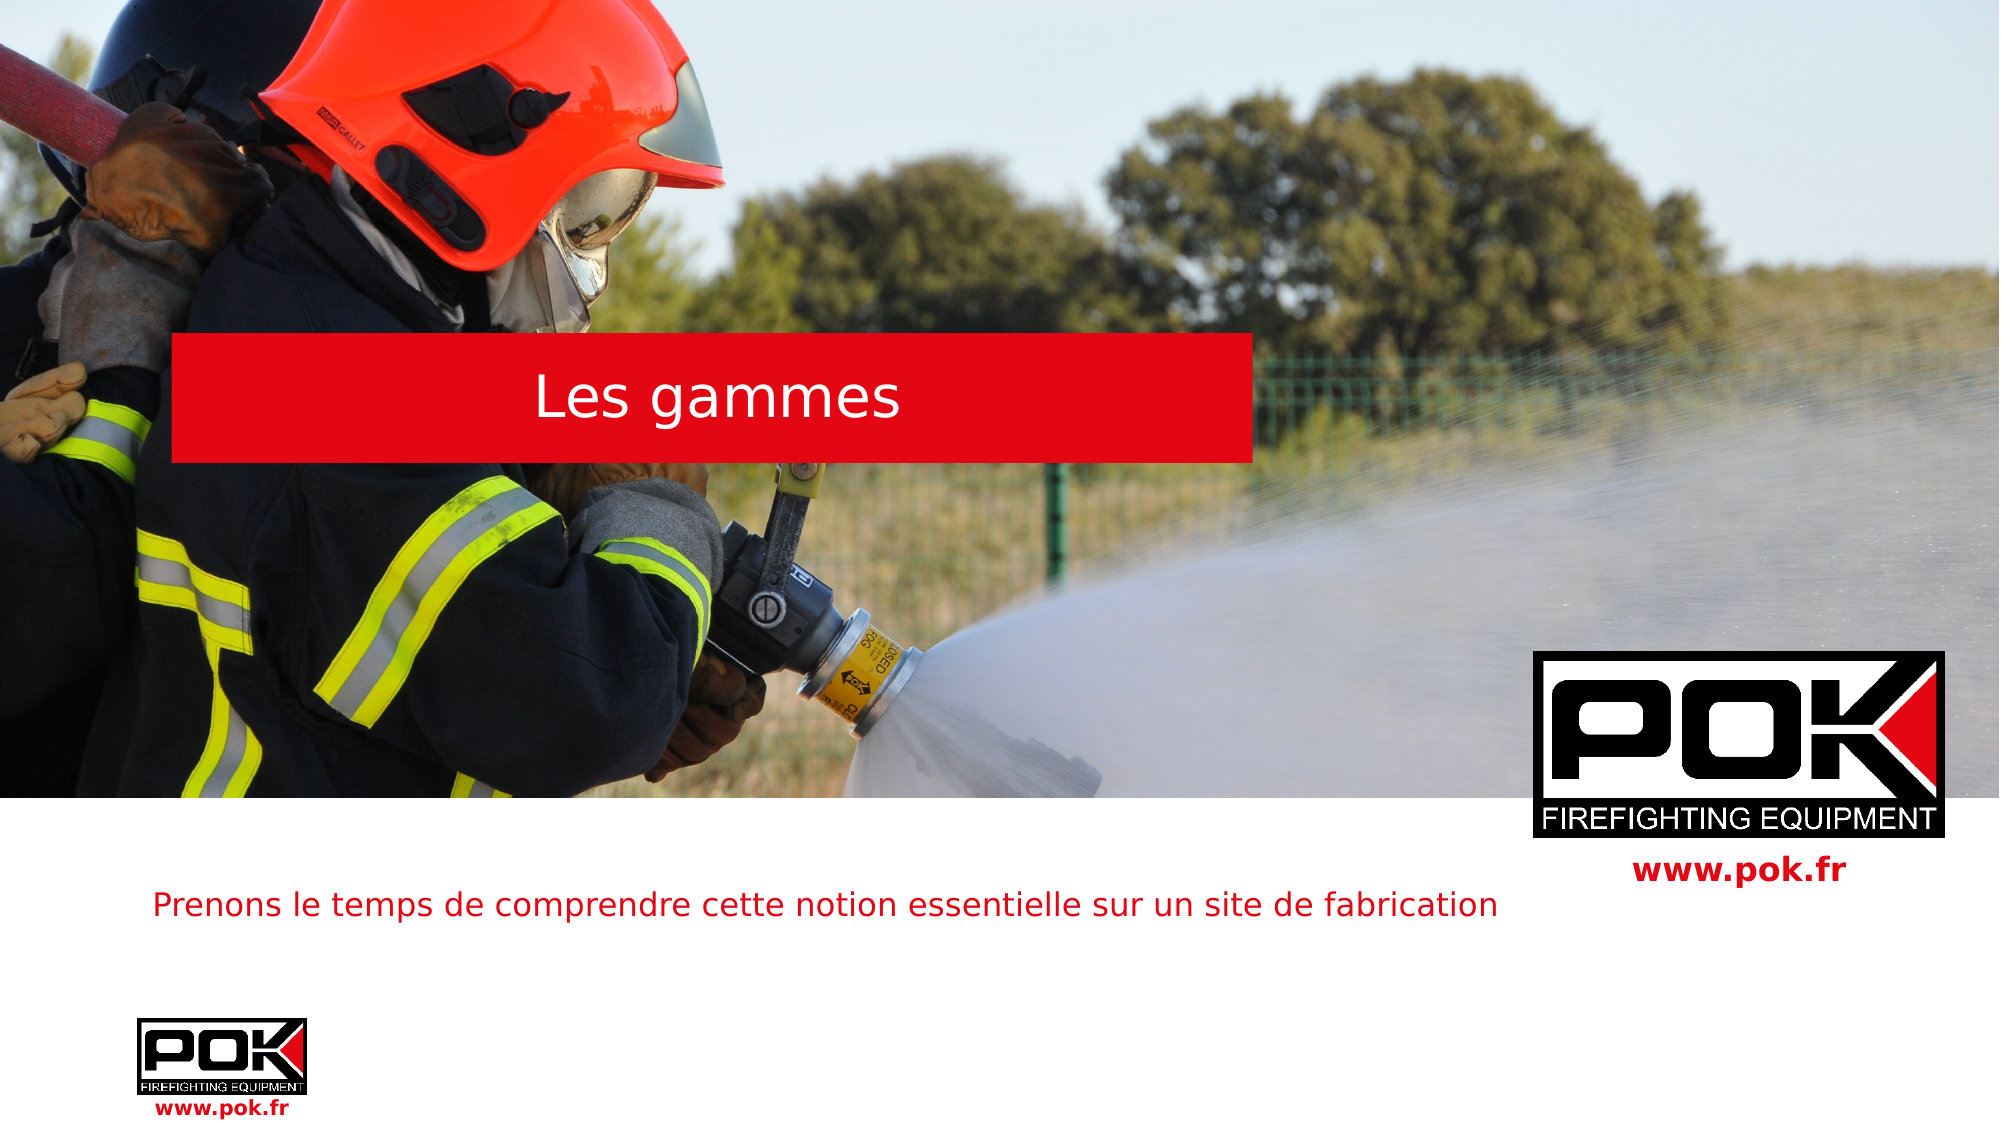

# Les gammes
Prenons le temps de comprendre cette notion essentielle sur un site de fabrication